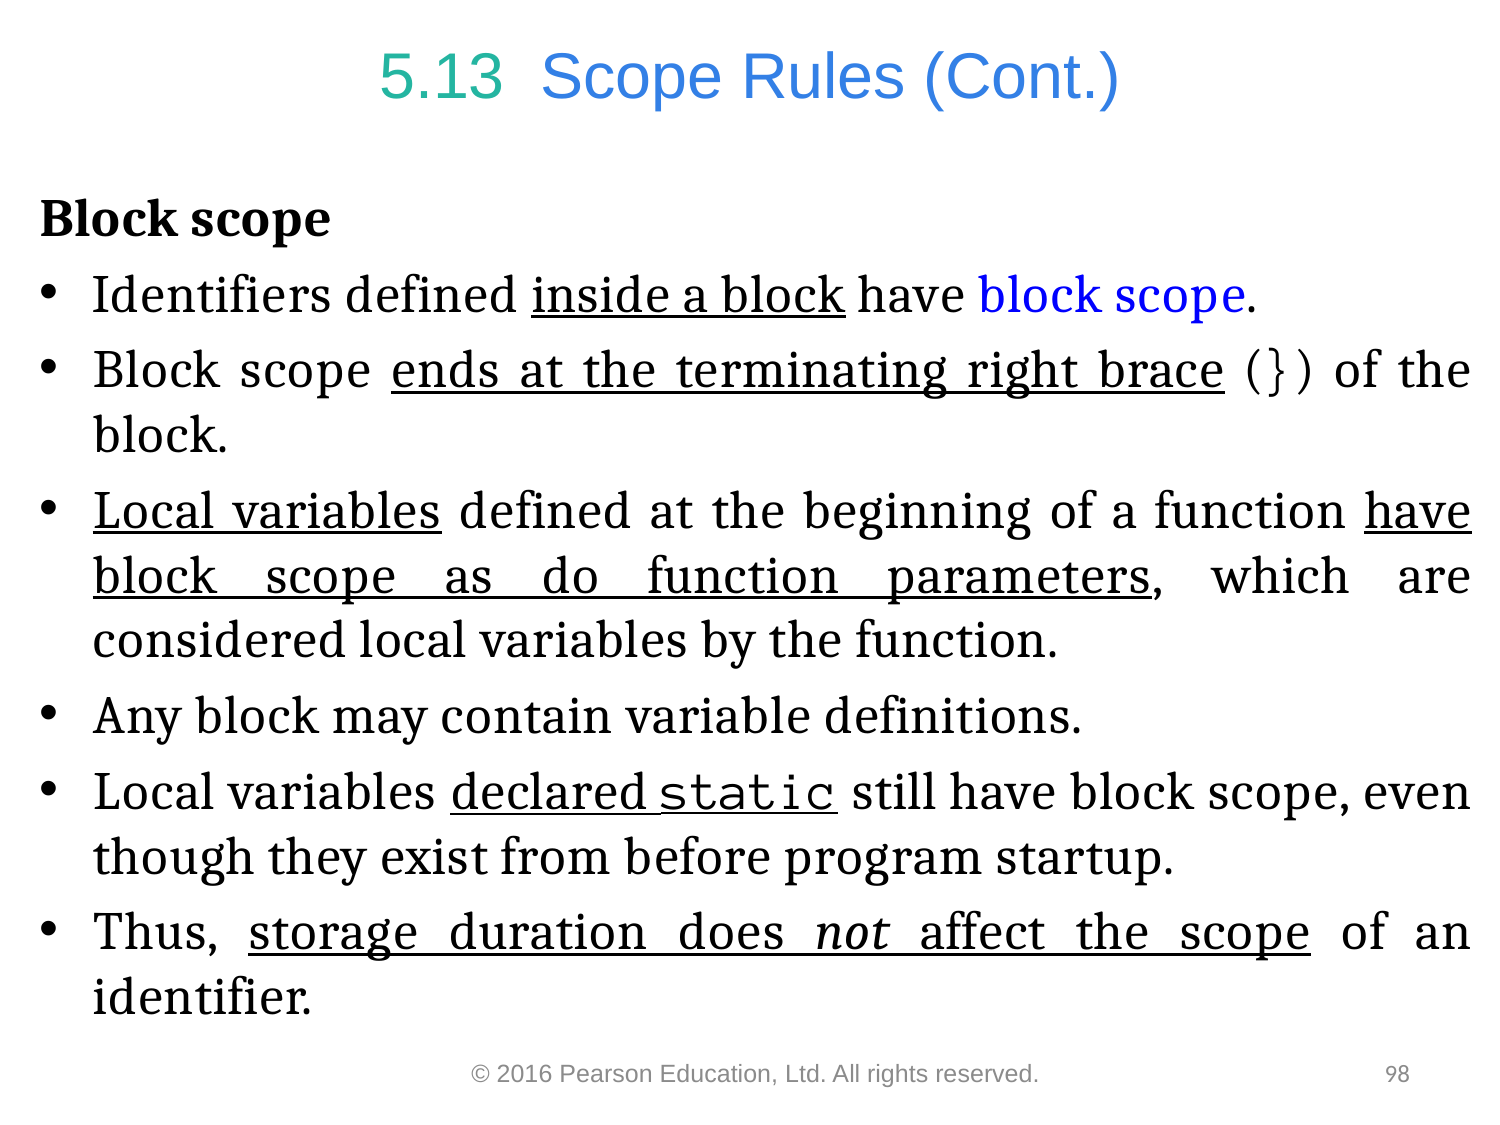

# 5.13  Scope Rules (Cont.)
Block scope
Identifiers defined inside a block have block scope.
Block scope ends at the terminating right brace (}) of the block.
Local variables defined at the beginning of a function have block scope as do function parameters, which are considered local variables by the function.
Any block may contain variable definitions.
Local variables declared static still have block scope, even though they exist from before program startup.
Thus, storage duration does not affect the scope of an identifier.

© 2016 Pearson Education, Ltd. All rights reserved.
98